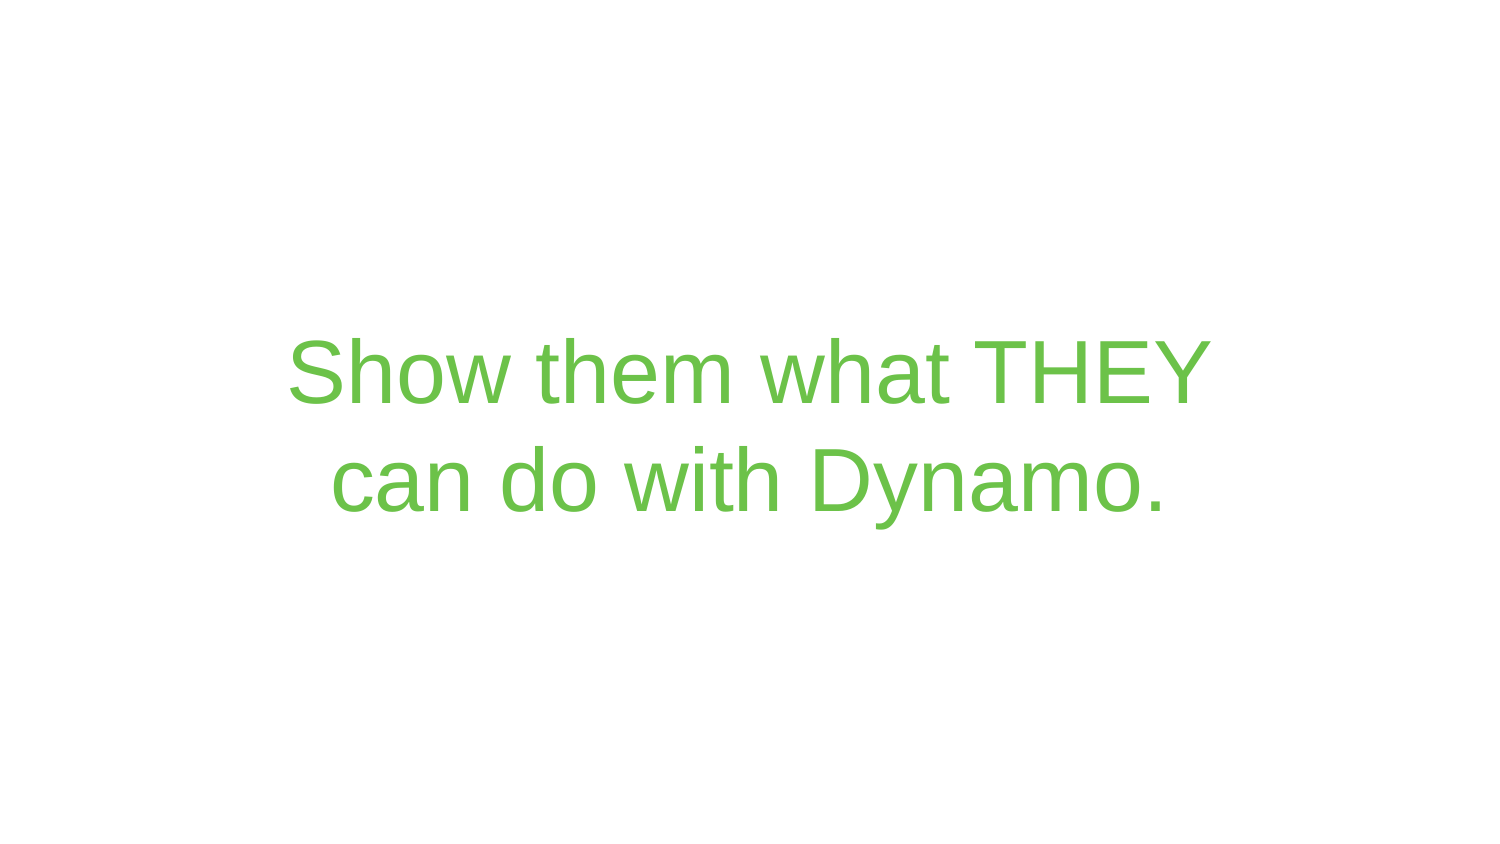

# Show them what THEY can do with Dynamo.